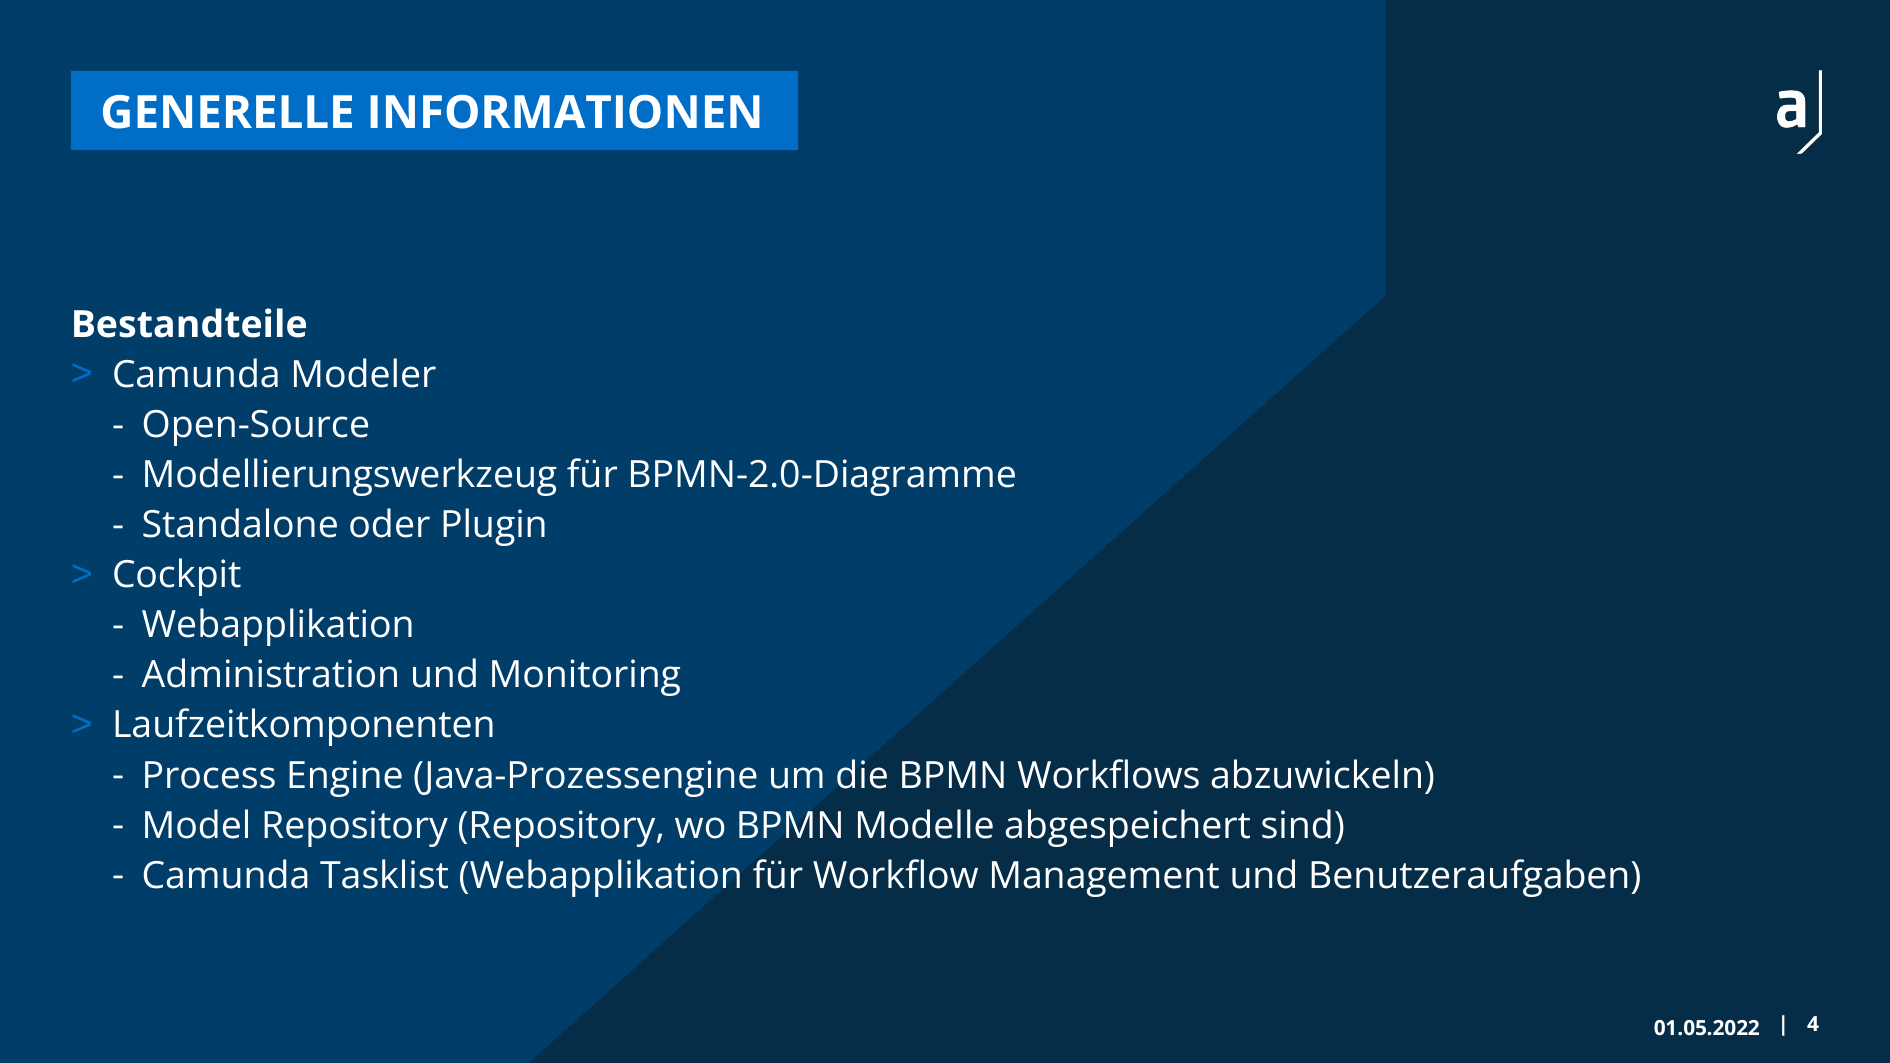

# Generelle Informationen
Bestandteile
Camunda Modeler
Open-Source
Modellierungswerkzeug für BPMN-2.0-Diagramme
Standalone oder Plugin
Cockpit
Webapplikation
Administration und Monitoring
Laufzeitkomponenten
Process Engine (Java-Prozessengine um die BPMN Workflows abzuwickeln)
Model Repository (Repository, wo BPMN Modelle abgespeichert sind)
Camunda Tasklist (Webapplikation für Workflow Management und Benutzeraufgaben)
01.05.2022
|	4